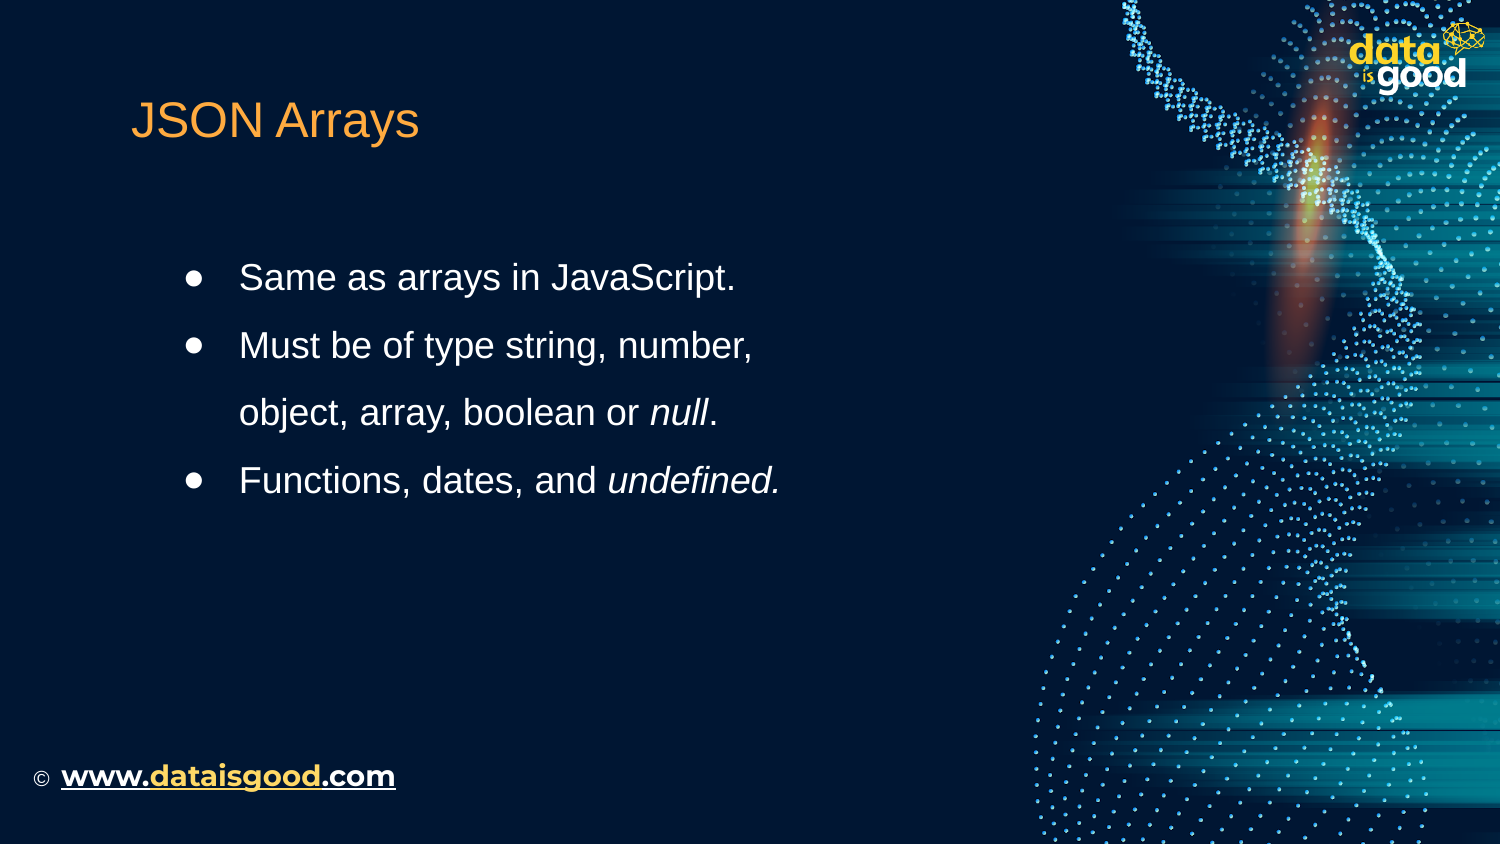

# JSON Arrays
Same as arrays in JavaScript.
Must be of type string, number, object, array, boolean or null.
Functions, dates, and undefined.